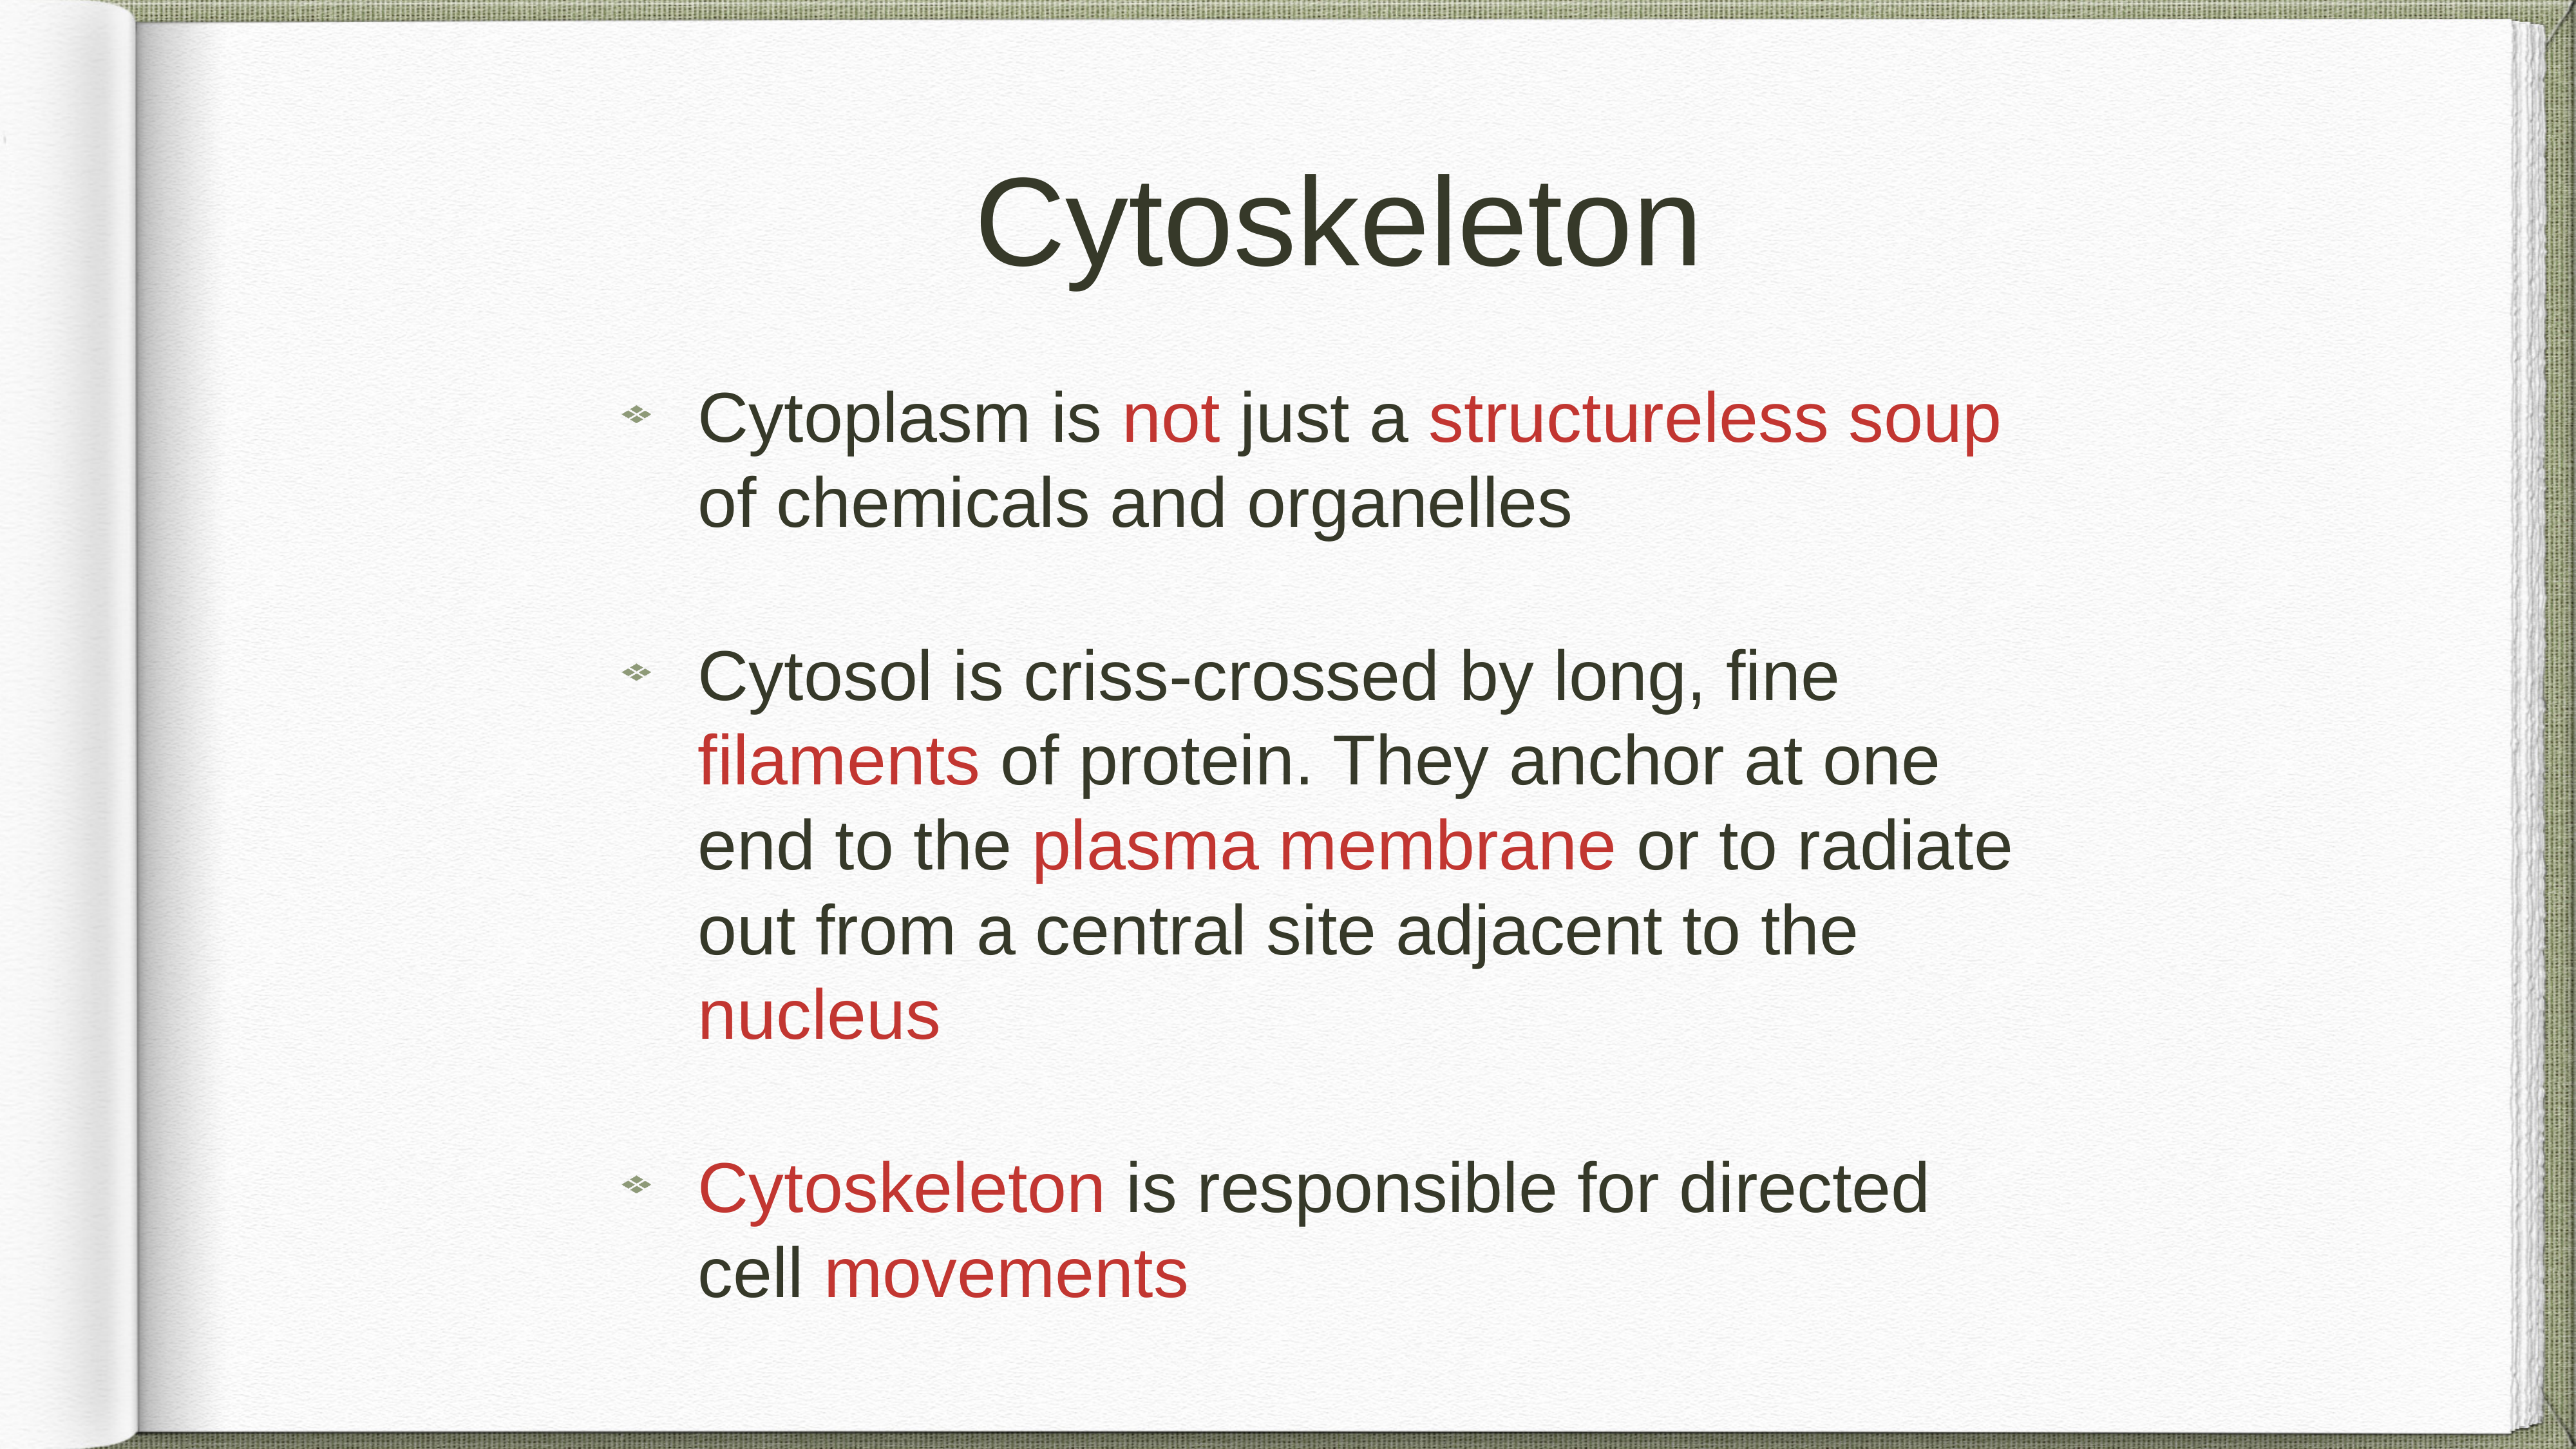

# Cytoskeleton
Cytoplasm is not just a structureless soup of chemicals and organelles
Cytosol is criss-crossed by long, fine filaments of protein. They anchor at one end to the plasma membrane or to radiate out from a central site adjacent to the nucleus
Cytoskeleton is responsible for directed cell movements